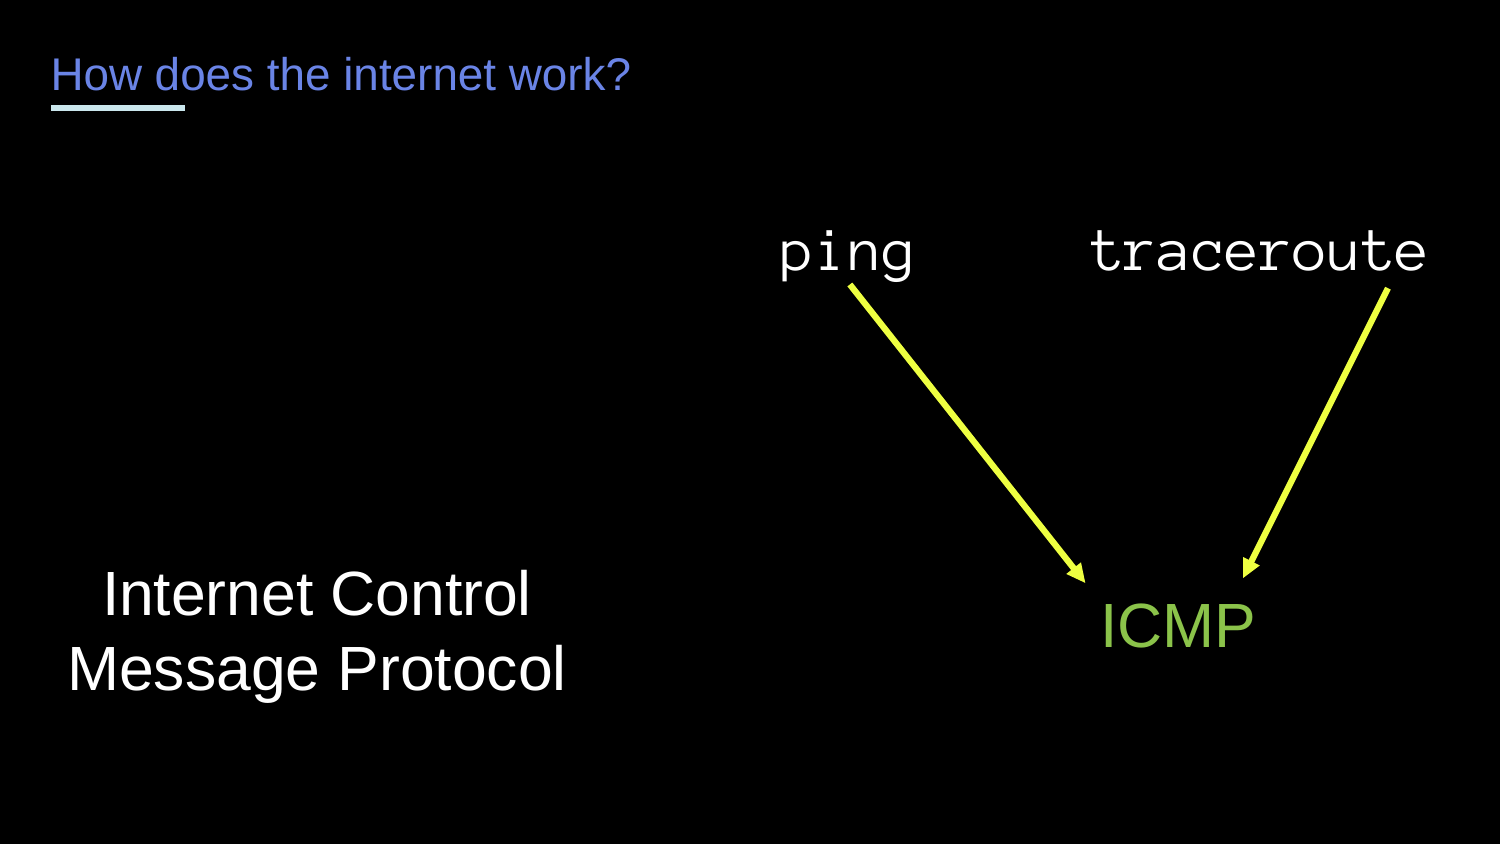

How does the internet work?
ping
traceroute
Internet Control Message Protocol
ICMP